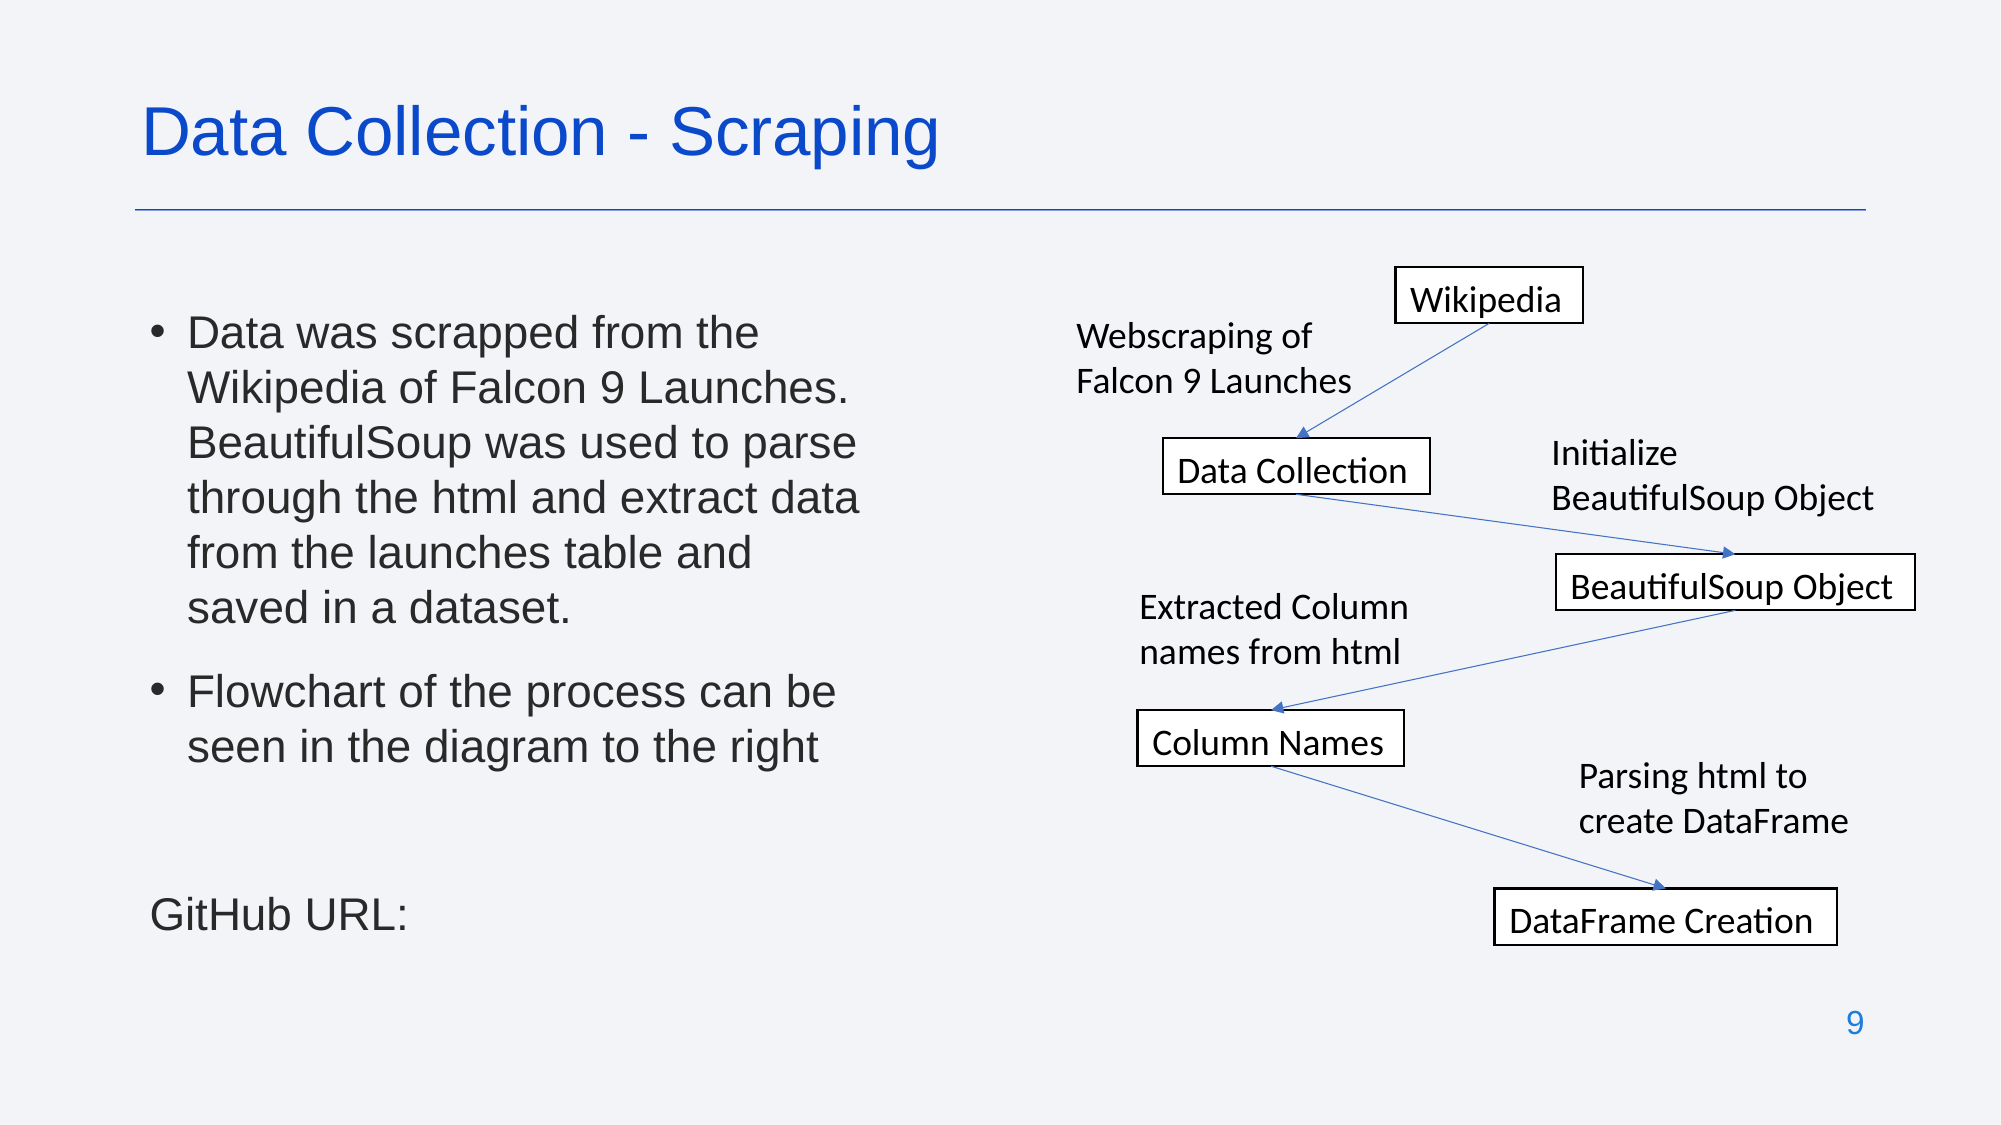

Data Collection - Scraping
Wikipedia
Data was scrapped from the Wikipedia of Falcon 9 Launches. BeautifulSoup was used to parse through the html and extract data from the launches table and saved in a dataset.
Flowchart of the process can be seen in the diagram to the right

GitHub URL:
Webscraping of Falcon 9 Launches
Initialize BeautifulSoup Object
Data Collection
BeautifulSoup Object
Extracted Column names from html
Column Names
Parsing html to create DataFrame
DataFrame Creation
9